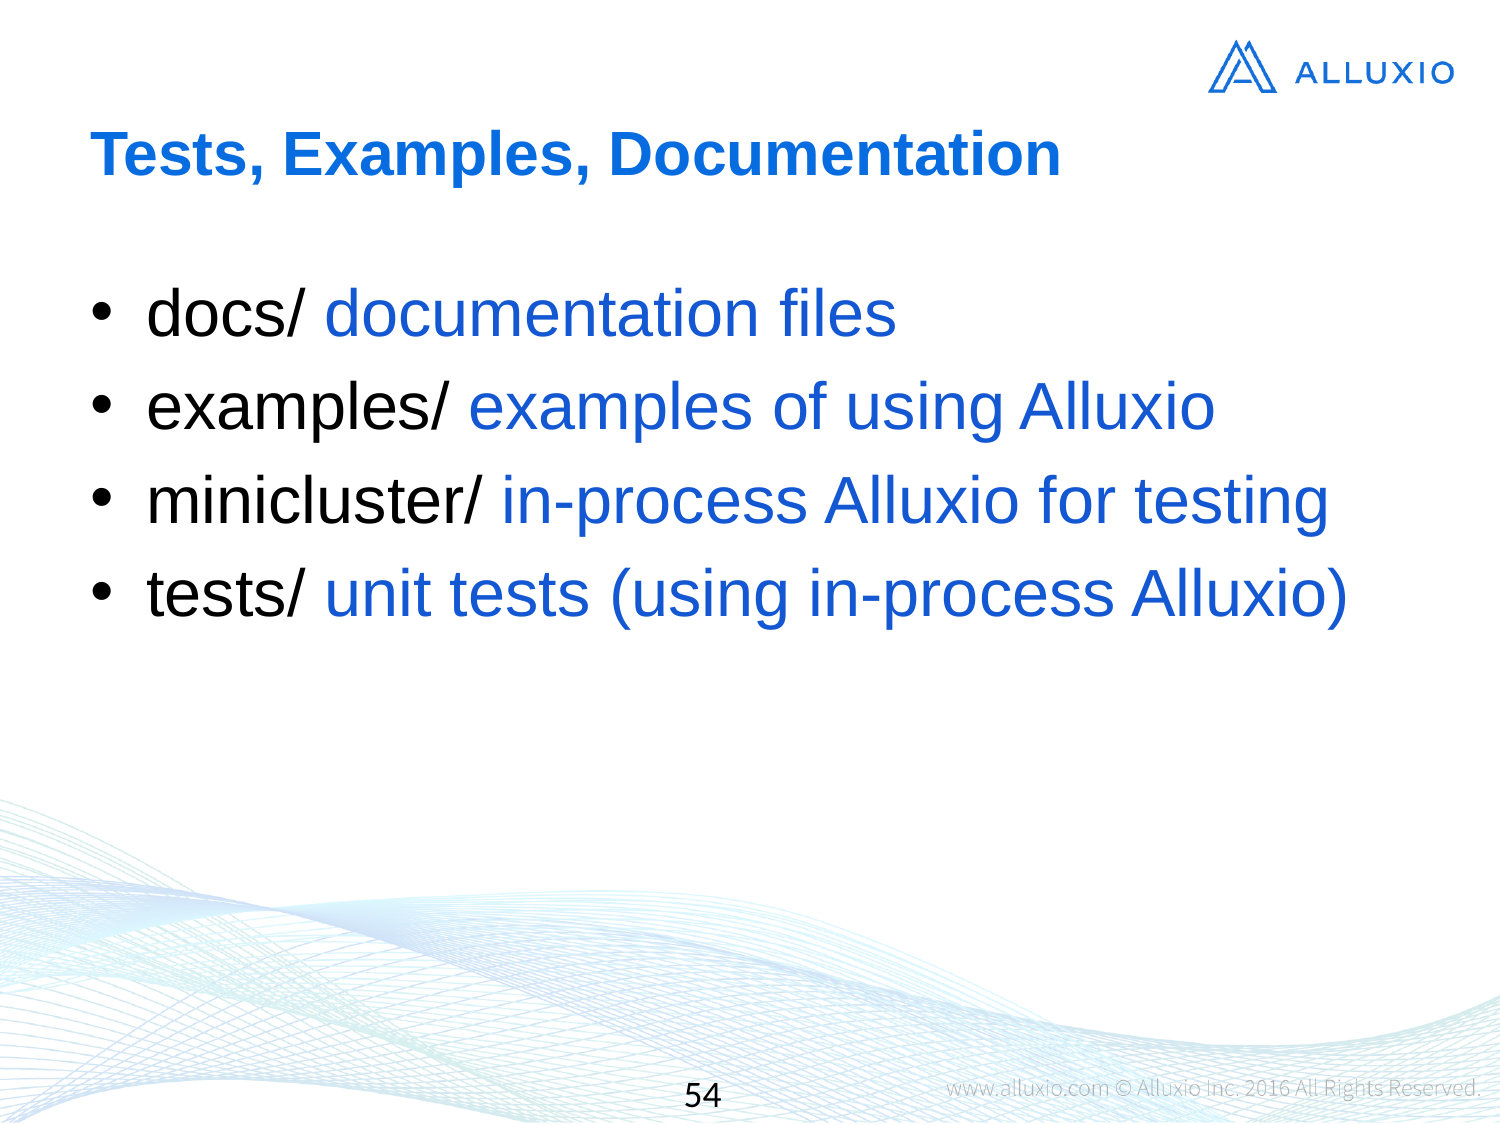

# Tests, Examples, Documentation
docs/ documentation files
examples/ examples of using Alluxio
minicluster/ in-process Alluxio for testing
tests/ unit tests (using in-process Alluxio)
54